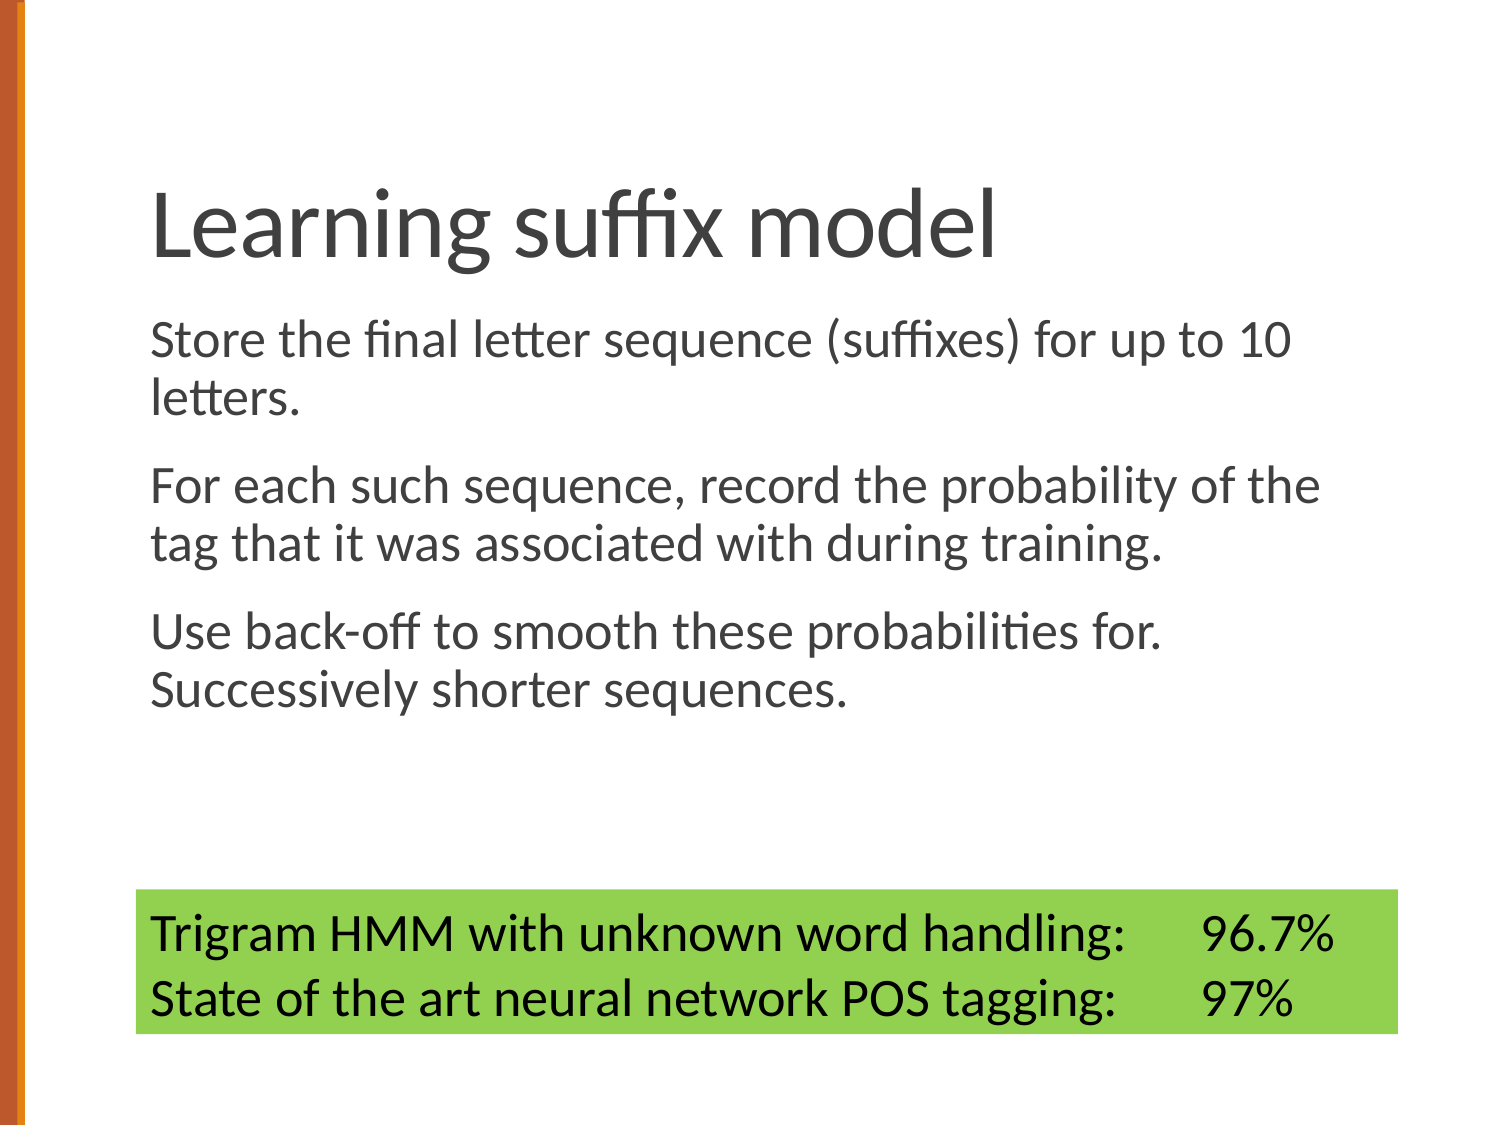

# Learning suffix model
Store the final letter sequence (suffixes) for up to 10 letters.
For each such sequence, record the probability of the tag that it was associated with during training.
Use back-off to smooth these probabilities for. Successively shorter sequences.

Trigram HMM with unknown word handling:	96.7%
State of the art neural network POS tagging:	97%